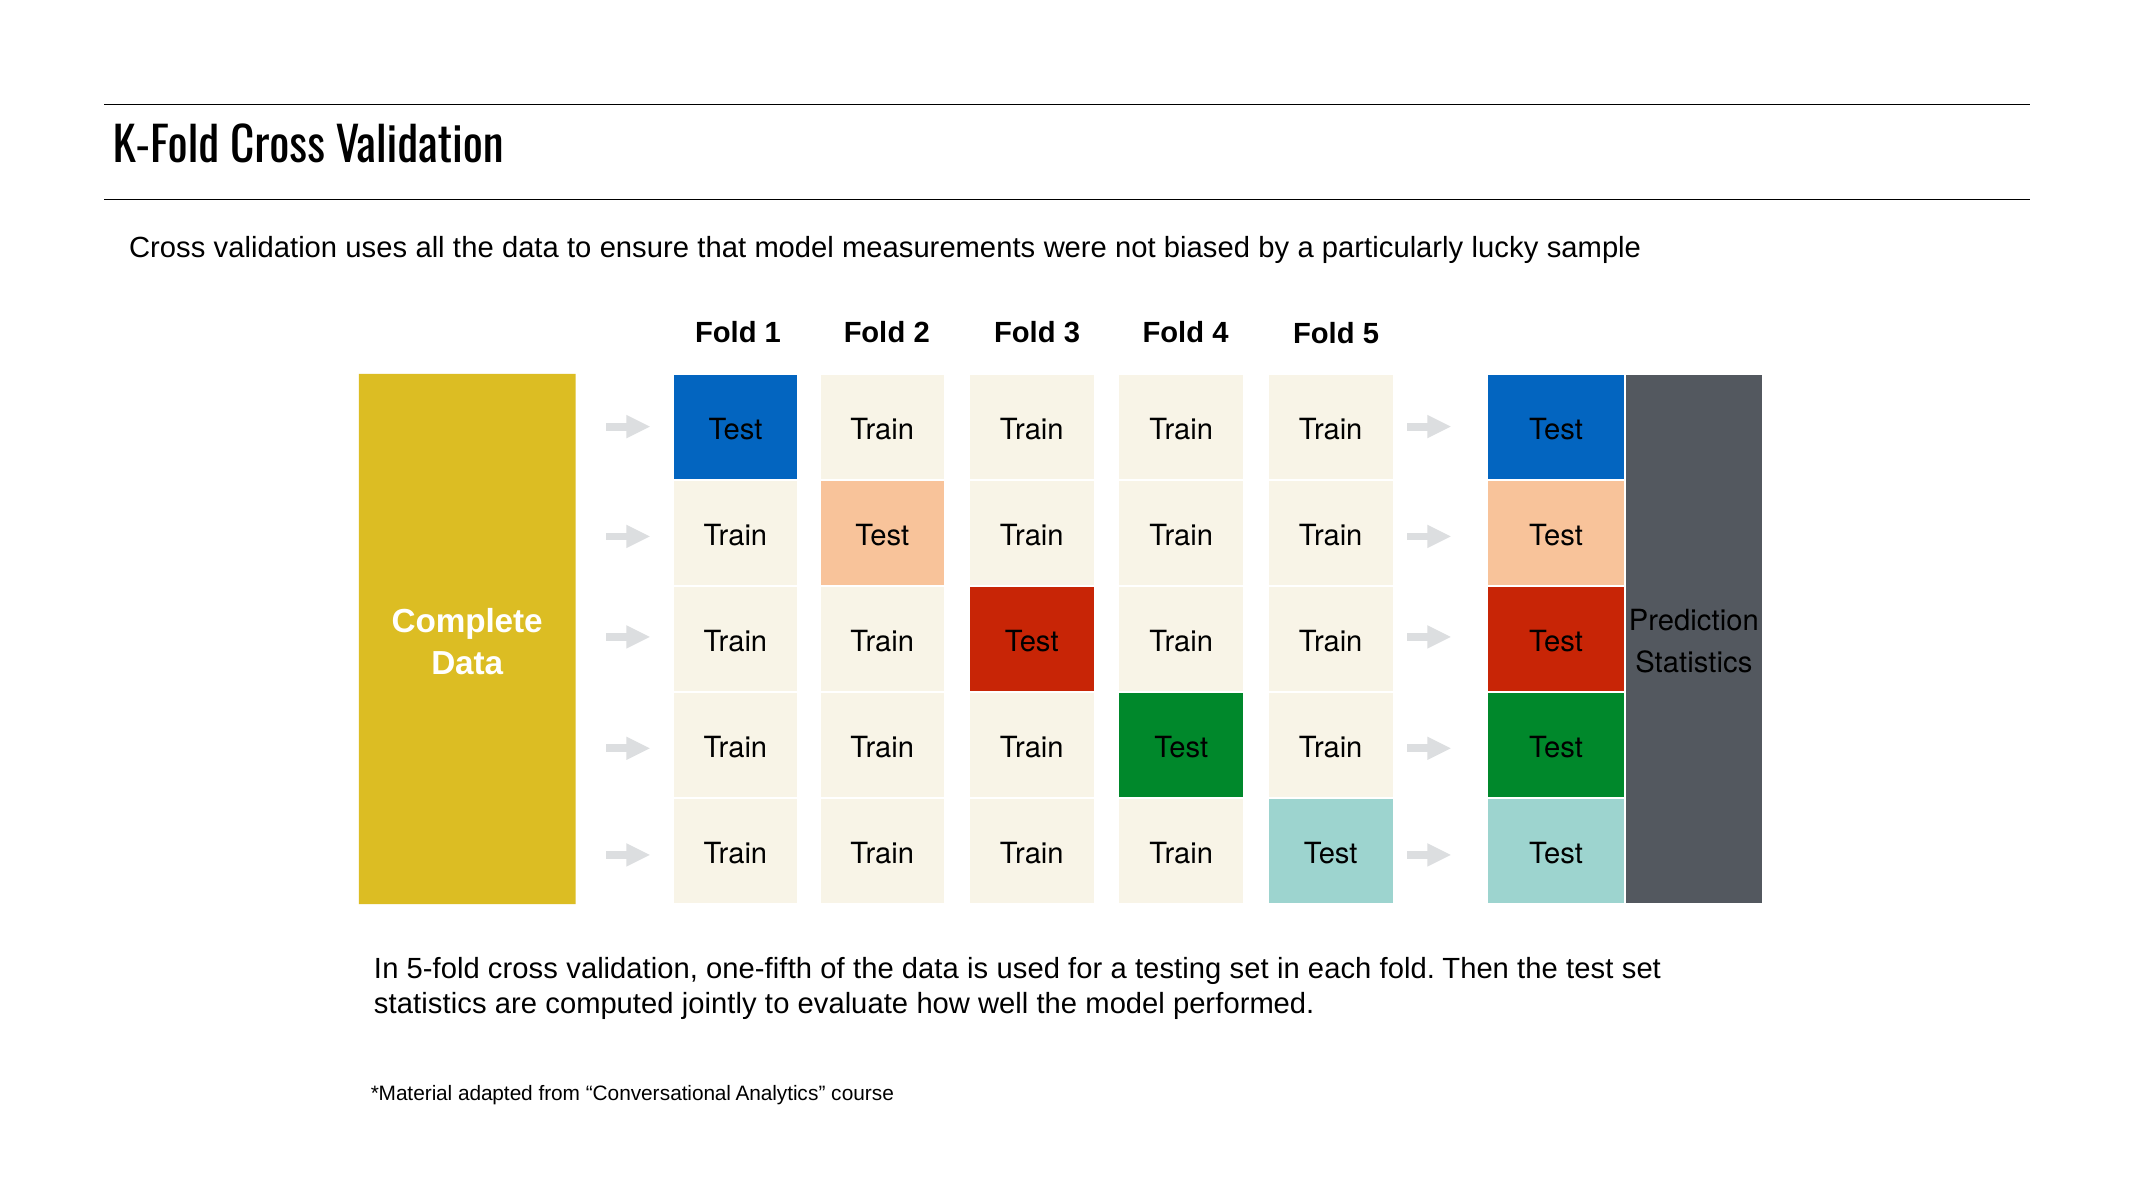

# K-Fold Cross Validation
Cross validation uses all the data to ensure that model measurements were not biased by a particularly lucky sample
Fold 1
Fold 2
Fold 3
Fold 4
Fold 5
| Test | Prediction Statistics |
| --- | --- |
| Test |  |
| Test |  |
| Test |  |
| Test |  |
| Train |
| --- |
| Test |
| Train |
| Train |
| Train |
| Train |
| --- |
| Train |
| Test |
| Train |
| Train |

Complete Data
| Train |
| --- |
| Train |
| Train |
| Test |
| Train |
| Train |
| --- |
| Train |
| Train |
| Train |
| Test |
| Test |
| --- |
| Train |
| Train |
| Train |
| Train |

In 5-fold cross validation, one-fifth of the data is used for a testing set in each fold. Then the test set statistics are computed jointly to evaluate how well the model performed.
*Material adapted from “Conversational Analytics” course